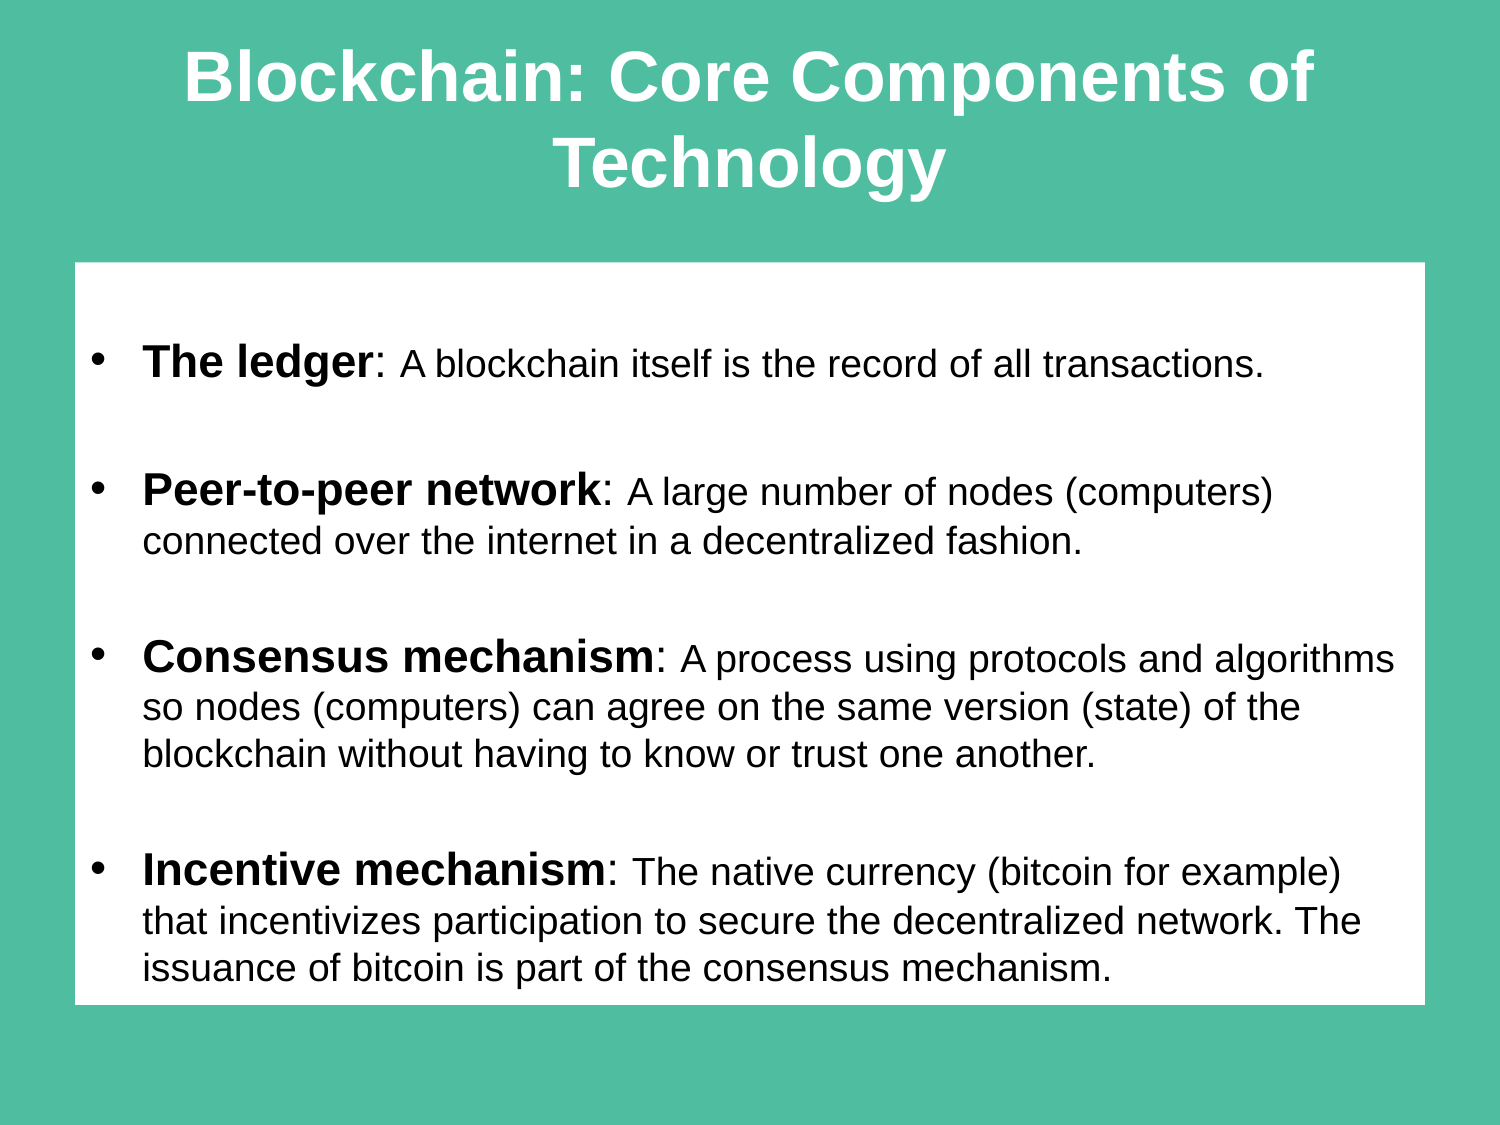

# Blockchain: Core Components of Technology

The ledger: A blockchain itself is the record of all transactions.

Peer-to-peer network: A large number of nodes (computers) connected over the internet in a decentralized fashion.

Consensus mechanism: A process using protocols and algorithms so nodes (computers) can agree on the same version (state) of the blockchain without having to know or trust one another.

Incentive mechanism: The native currency (bitcoin for example) that incentivizes participation to secure the decentralized network. The issuance of bitcoin is part of the consensus mechanism.